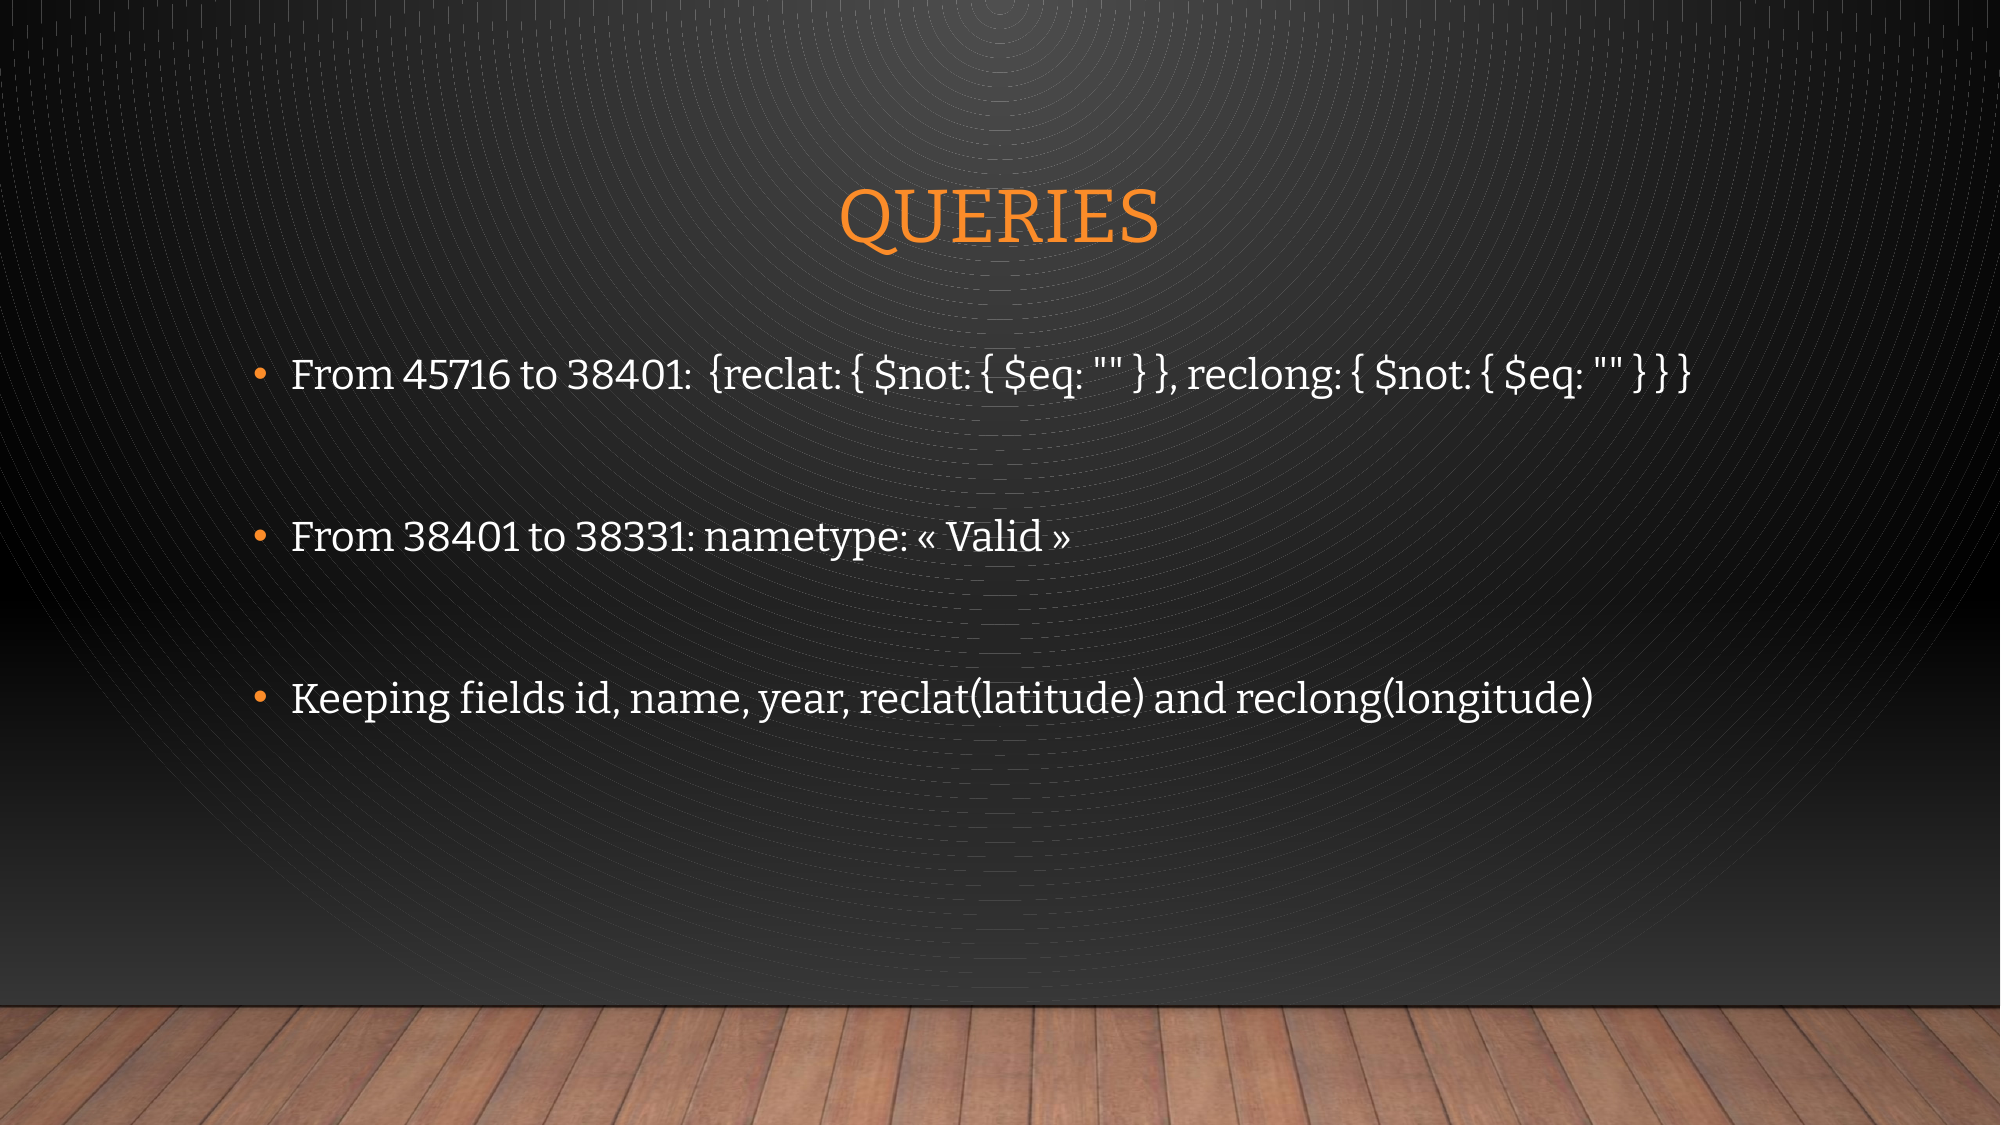

# QUERIES
From 45716 to 38401:  {reclat: { $not: { $eq: "" } }, reclong: { $not: { $eq: "" } } }

From 38401 to 38331: nametype: « Valid »

Keeping fields id, name, year, reclat(latitude) and reclong(longitude)